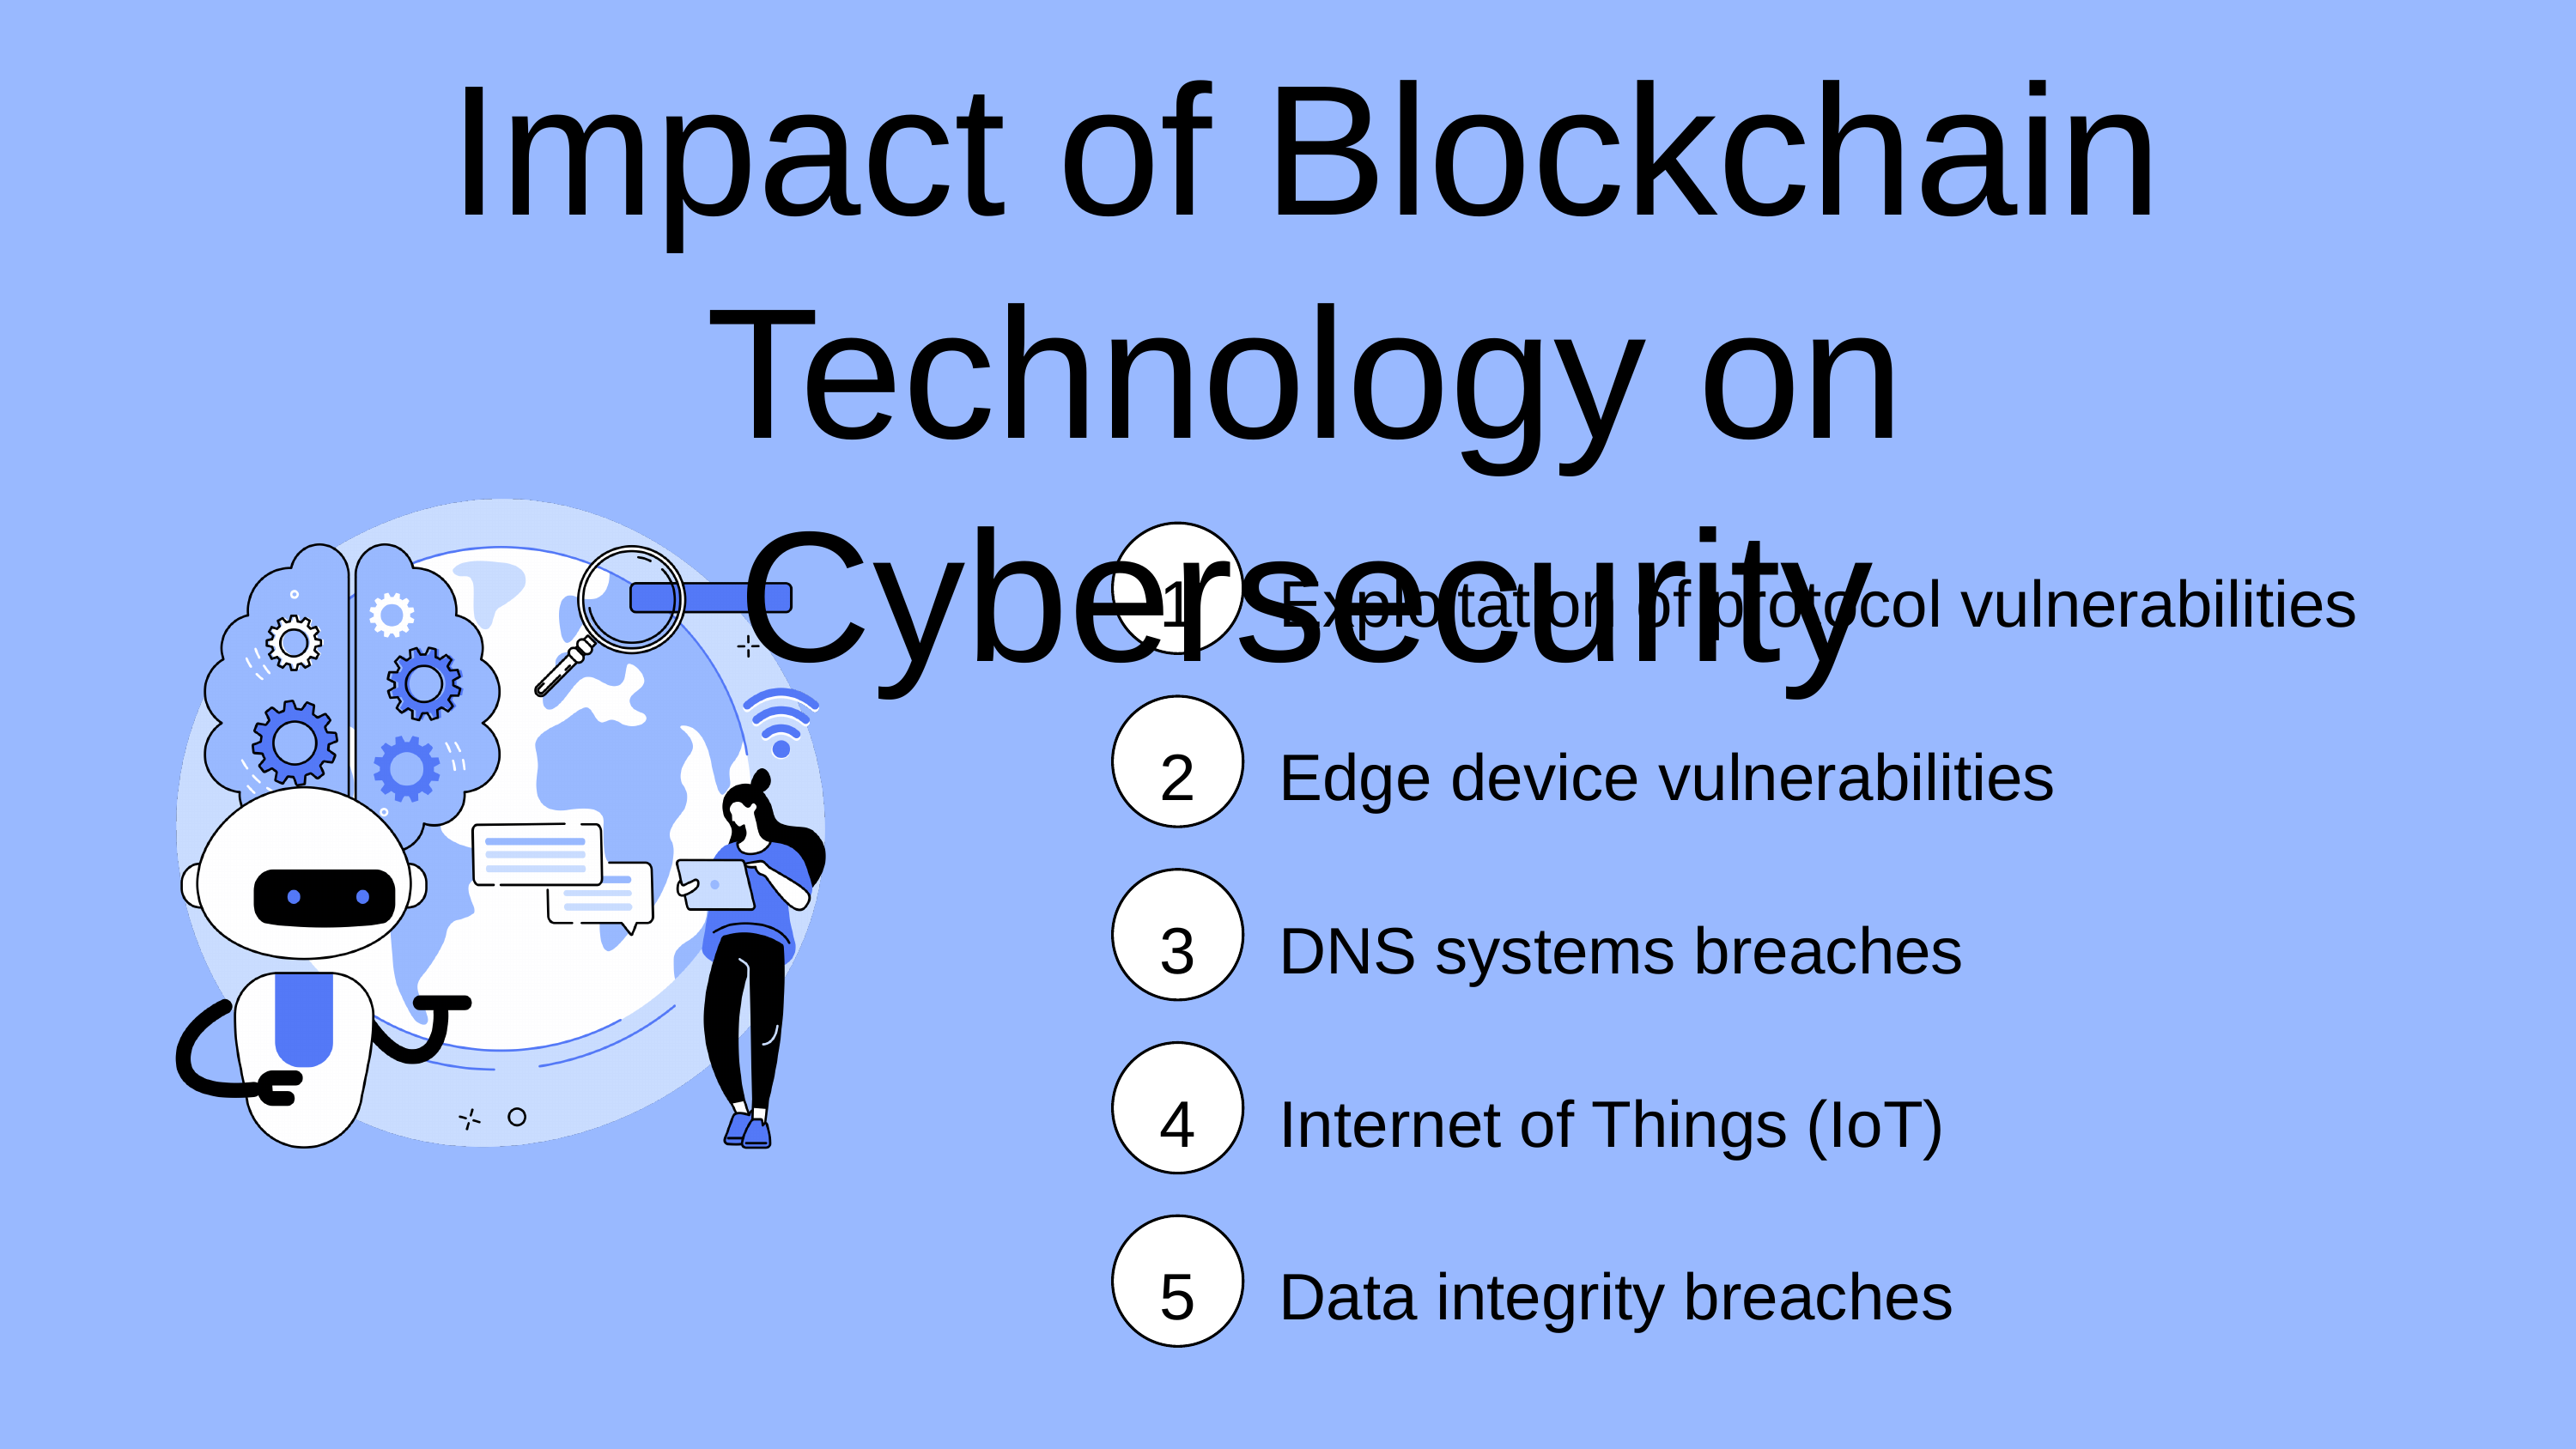

Impact of Blockchain Technology on Cybersecurity

1
Exploitation of protocol vulnerabilities

2
Edge device vulnerabilities

3
DNS systems breaches

4
Internet of Things (IoT)

5
Data integrity breaches